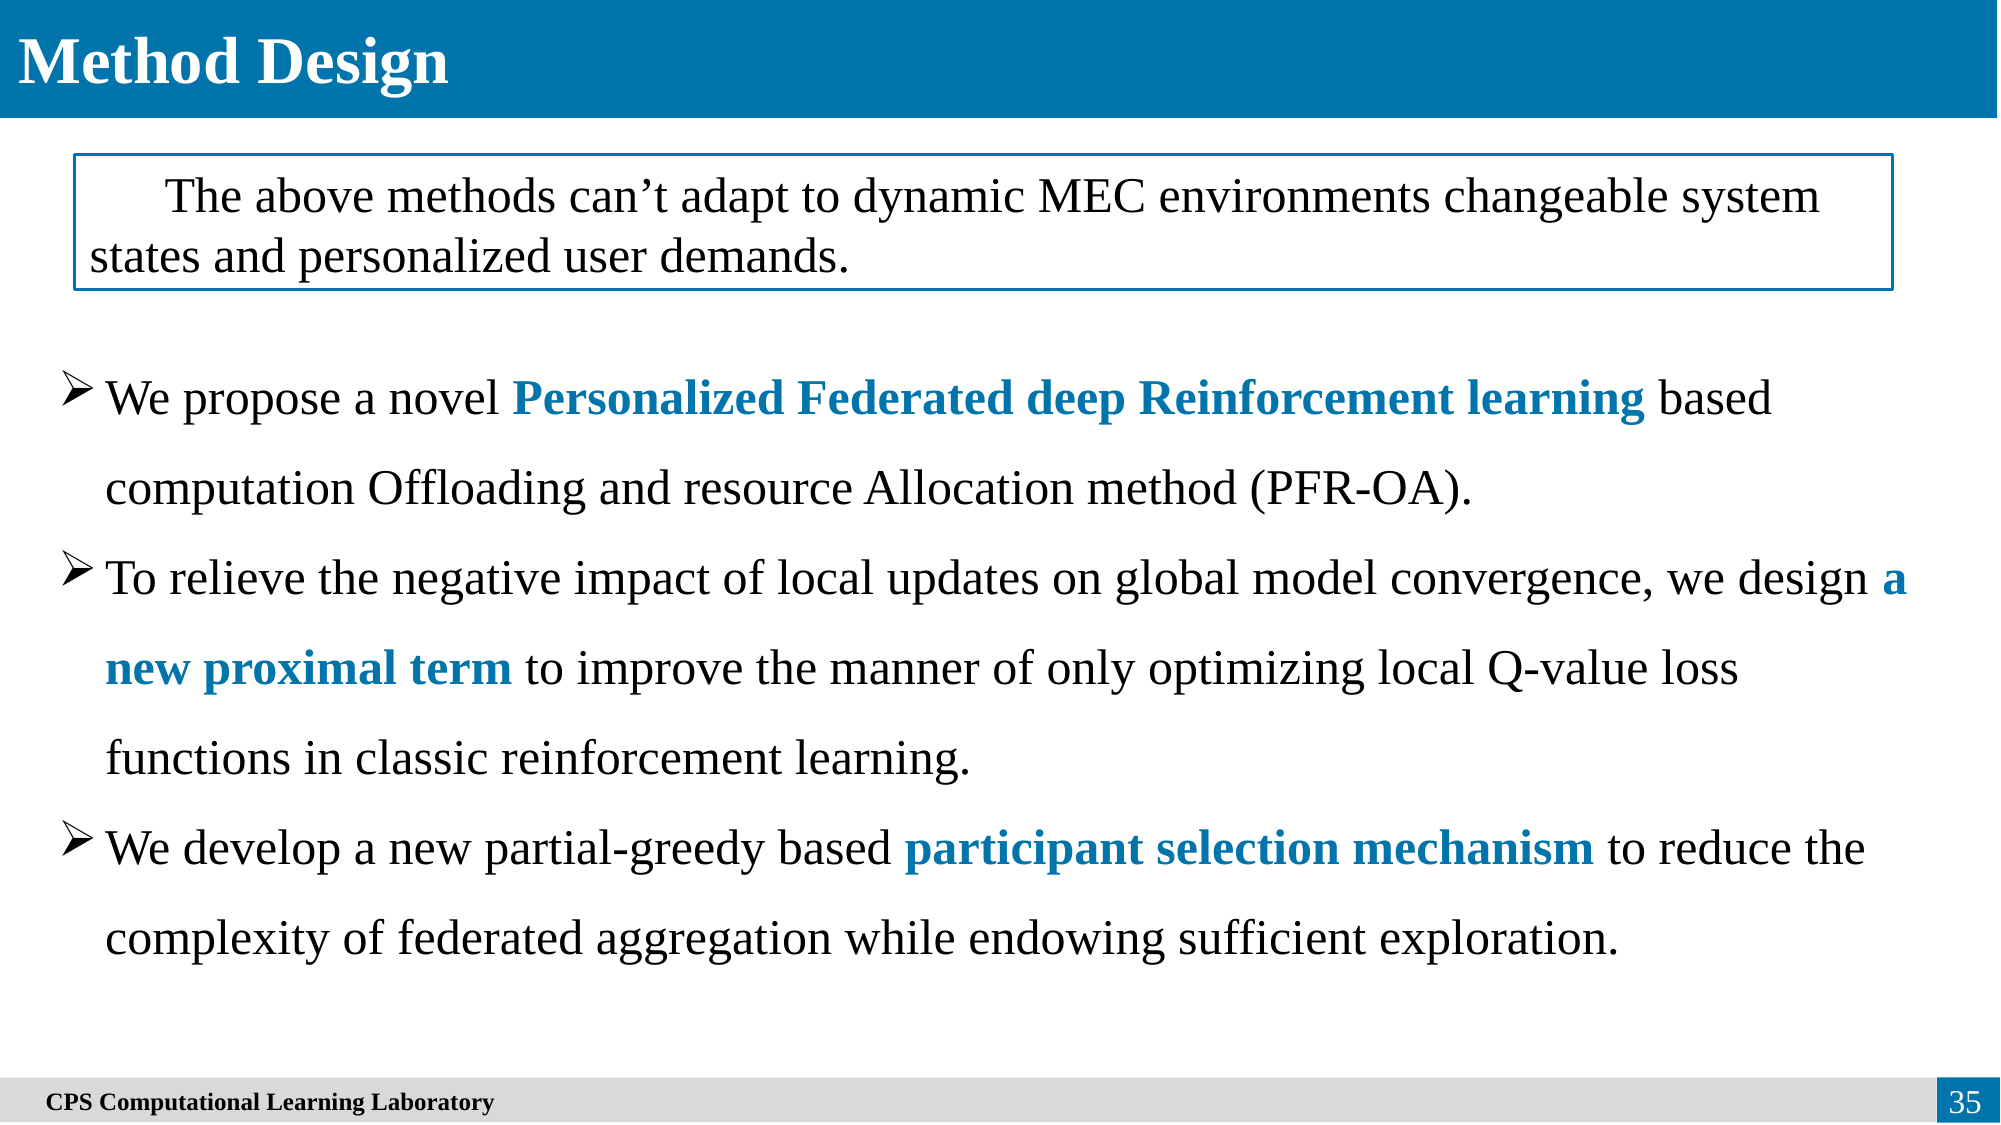

Method Design
The above methods can’t adapt to dynamic MEC environments changeable system states and personalized user demands.
We propose a novel Personalized Federated deep Reinforcement learning based computation Offloading and resource Allocation method (PFR-OA).
To relieve the negative impact of local updates on global model convergence, we design a new proximal term to improve the manner of only optimizing local Q-value loss functions in classic reinforcement learning.
We develop a new partial-greedy based participant selection mechanism to reduce the complexity of federated aggregation while endowing sufficient exploration.
35
　CPS Computational Learning Laboratory